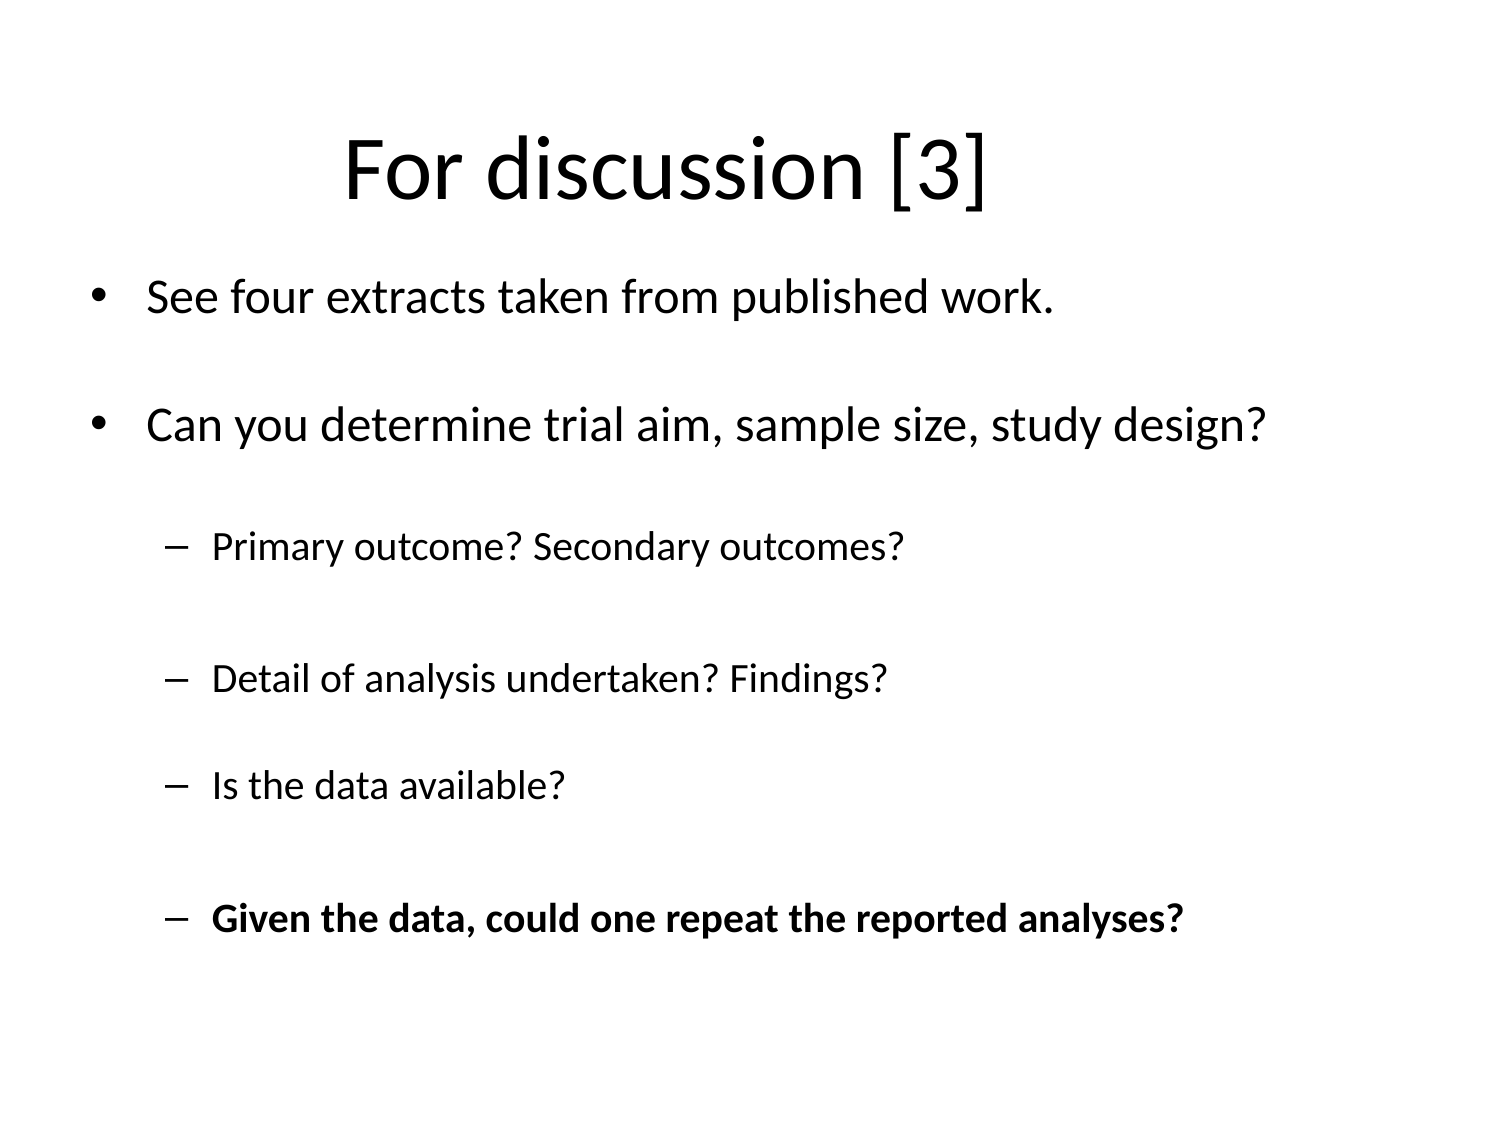

# For discussion [3]
See four extracts taken from published work.

Can you determine trial aim, sample size, study design?

Primary outcome? Secondary outcomes?

Detail of analysis undertaken? Findings?

Is the data available?

Given the data, could one repeat the reported analyses?